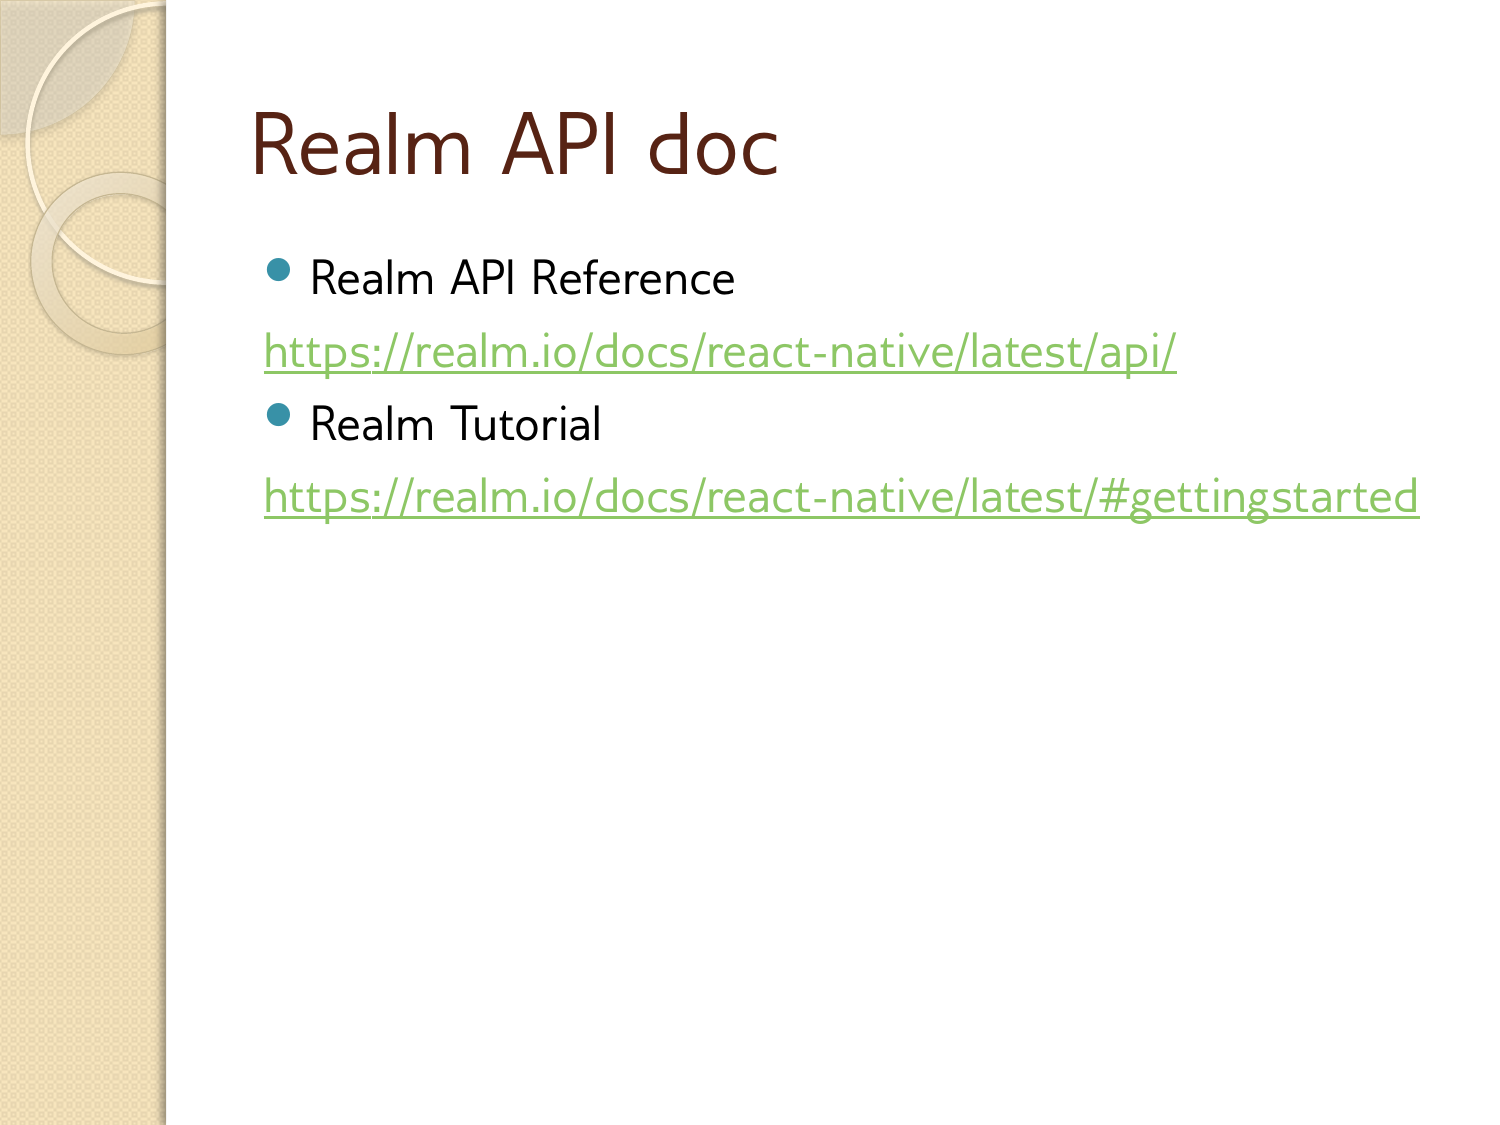

# Realm API doc
Realm API Reference
https://realm.io/docs/react-native/latest/api/
Realm Tutorial
https://realm.io/docs/react-native/latest/#gettingstarted